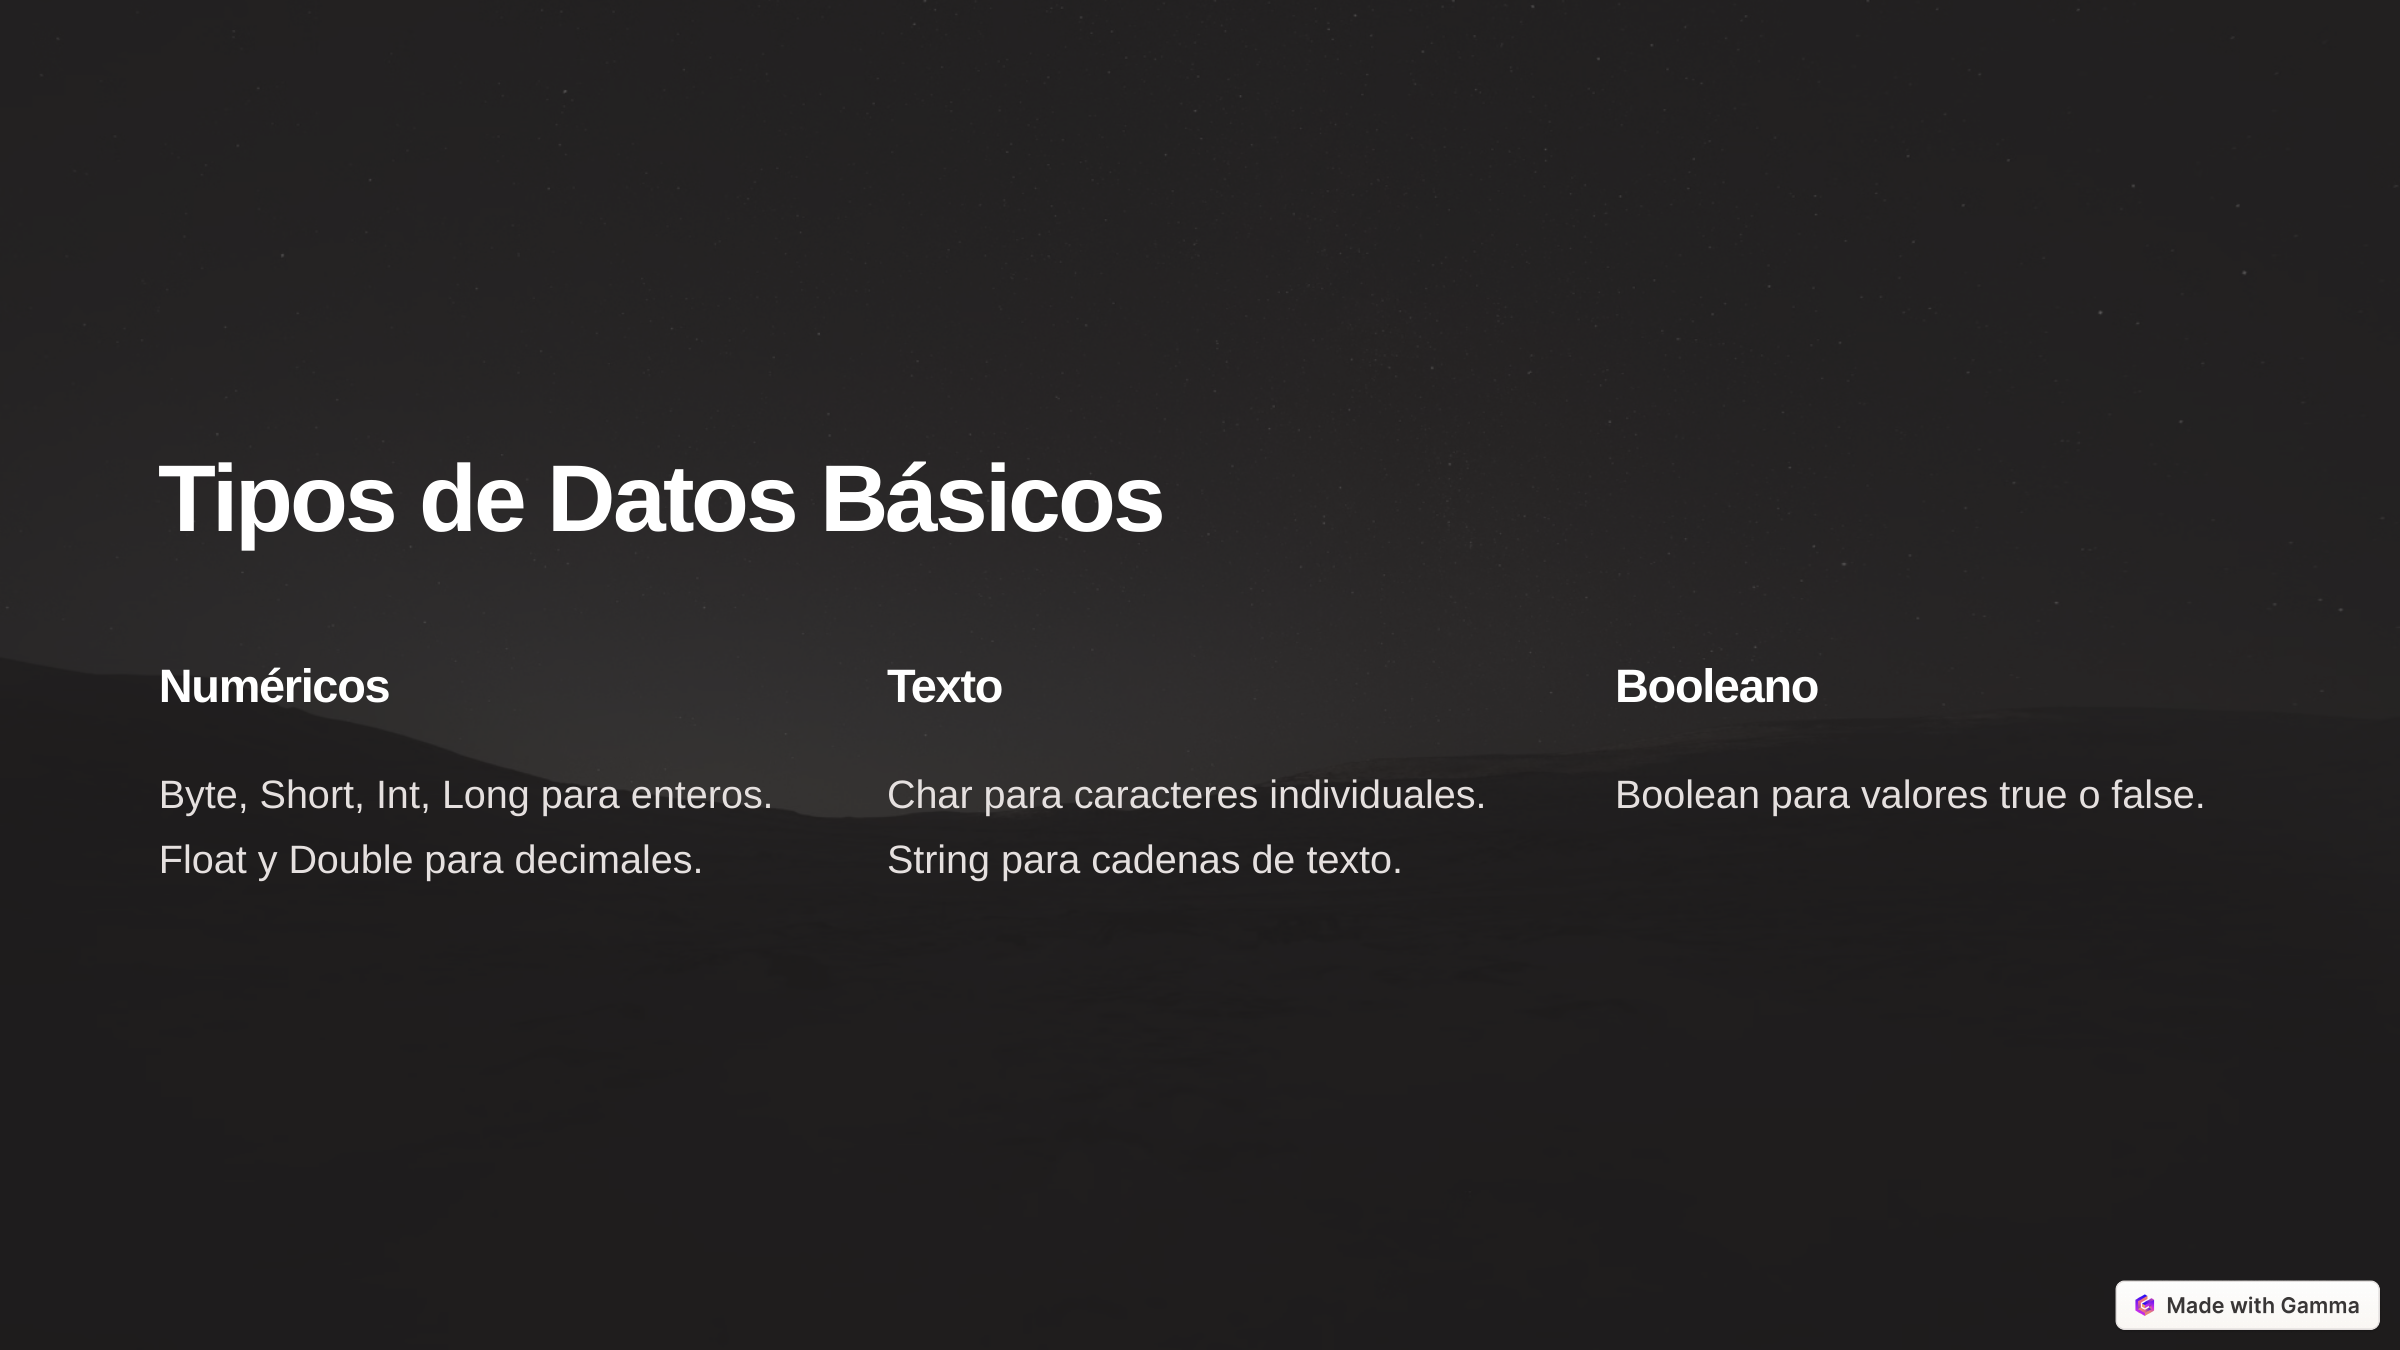

Tipos de Datos Básicos
Numéricos
Texto
Booleano
Byte, Short, Int, Long para enteros. Float y Double para decimales.
Char para caracteres individuales. String para cadenas de texto.
Boolean para valores true o false.